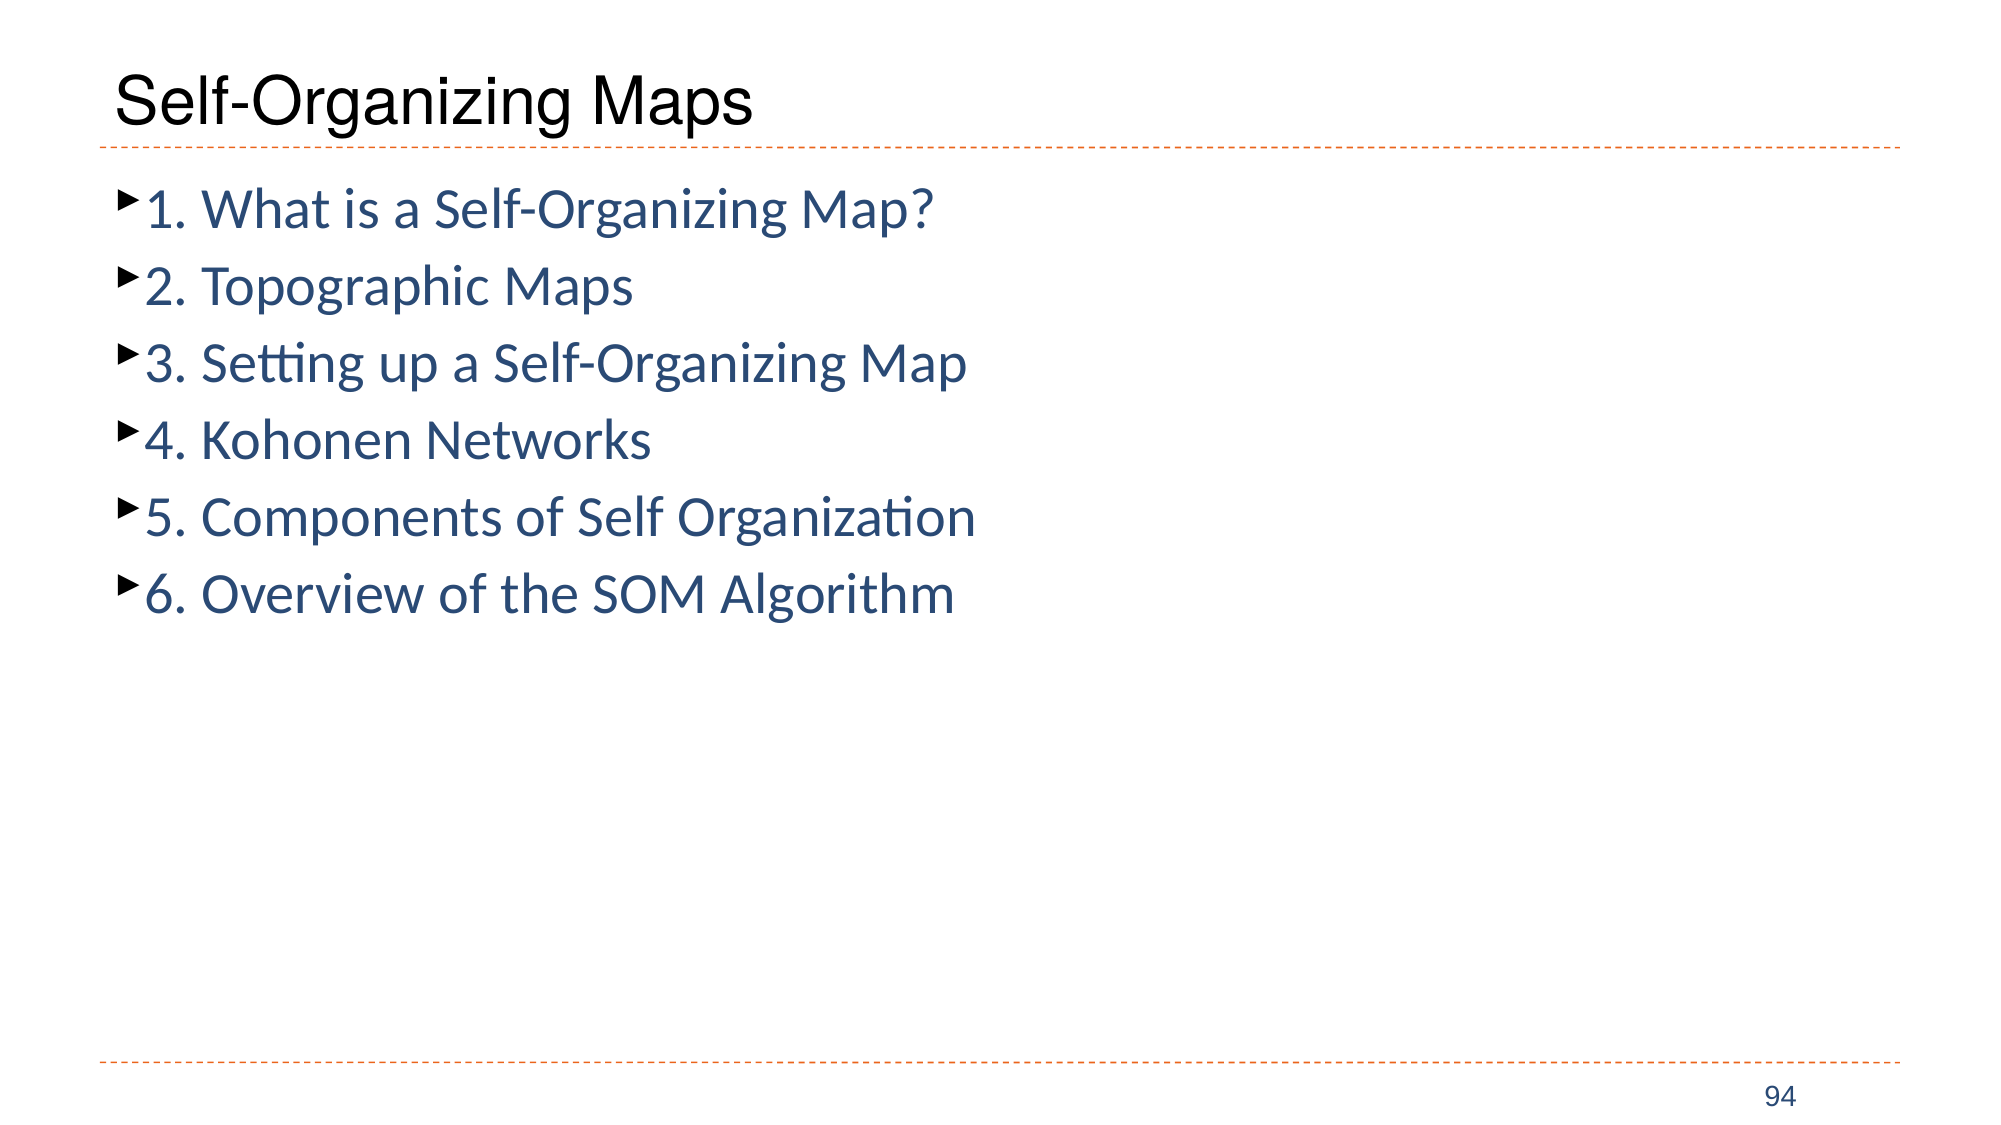

# Self-Organizing Maps
1. What is a Self-Organizing Map?
2. Topographic Maps
3. Setting up a Self-Organizing Map
4. Kohonen Networks
5. Components of Self Organization
6. Overview of the SOM Algorithm